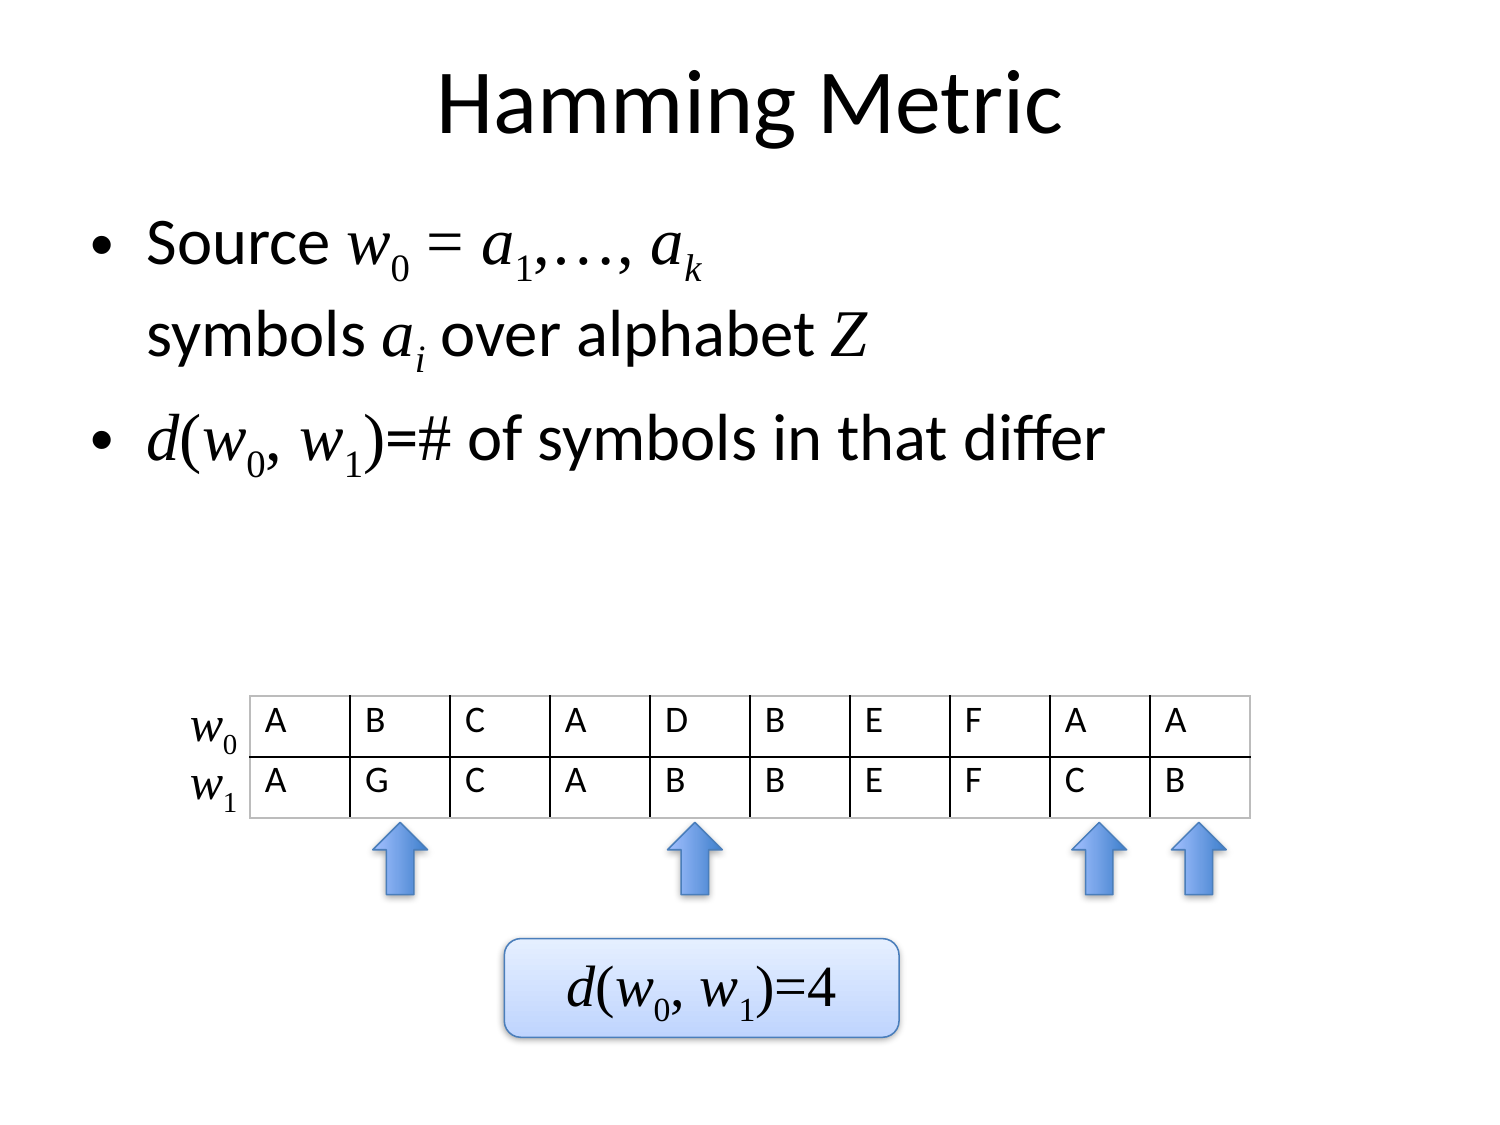

# Hamming Metric
Source w0 = a1,…, ak
symbols ai over alphabet Z
d(w0, w1)=# of symbols in that differ
w0
| A | B | C | A | D | B | E | F | A | A |
| --- | --- | --- | --- | --- | --- | --- | --- | --- | --- |
| A | G | C | A | B | B | E | F | C | B |
w1

d(w0, w1)=4